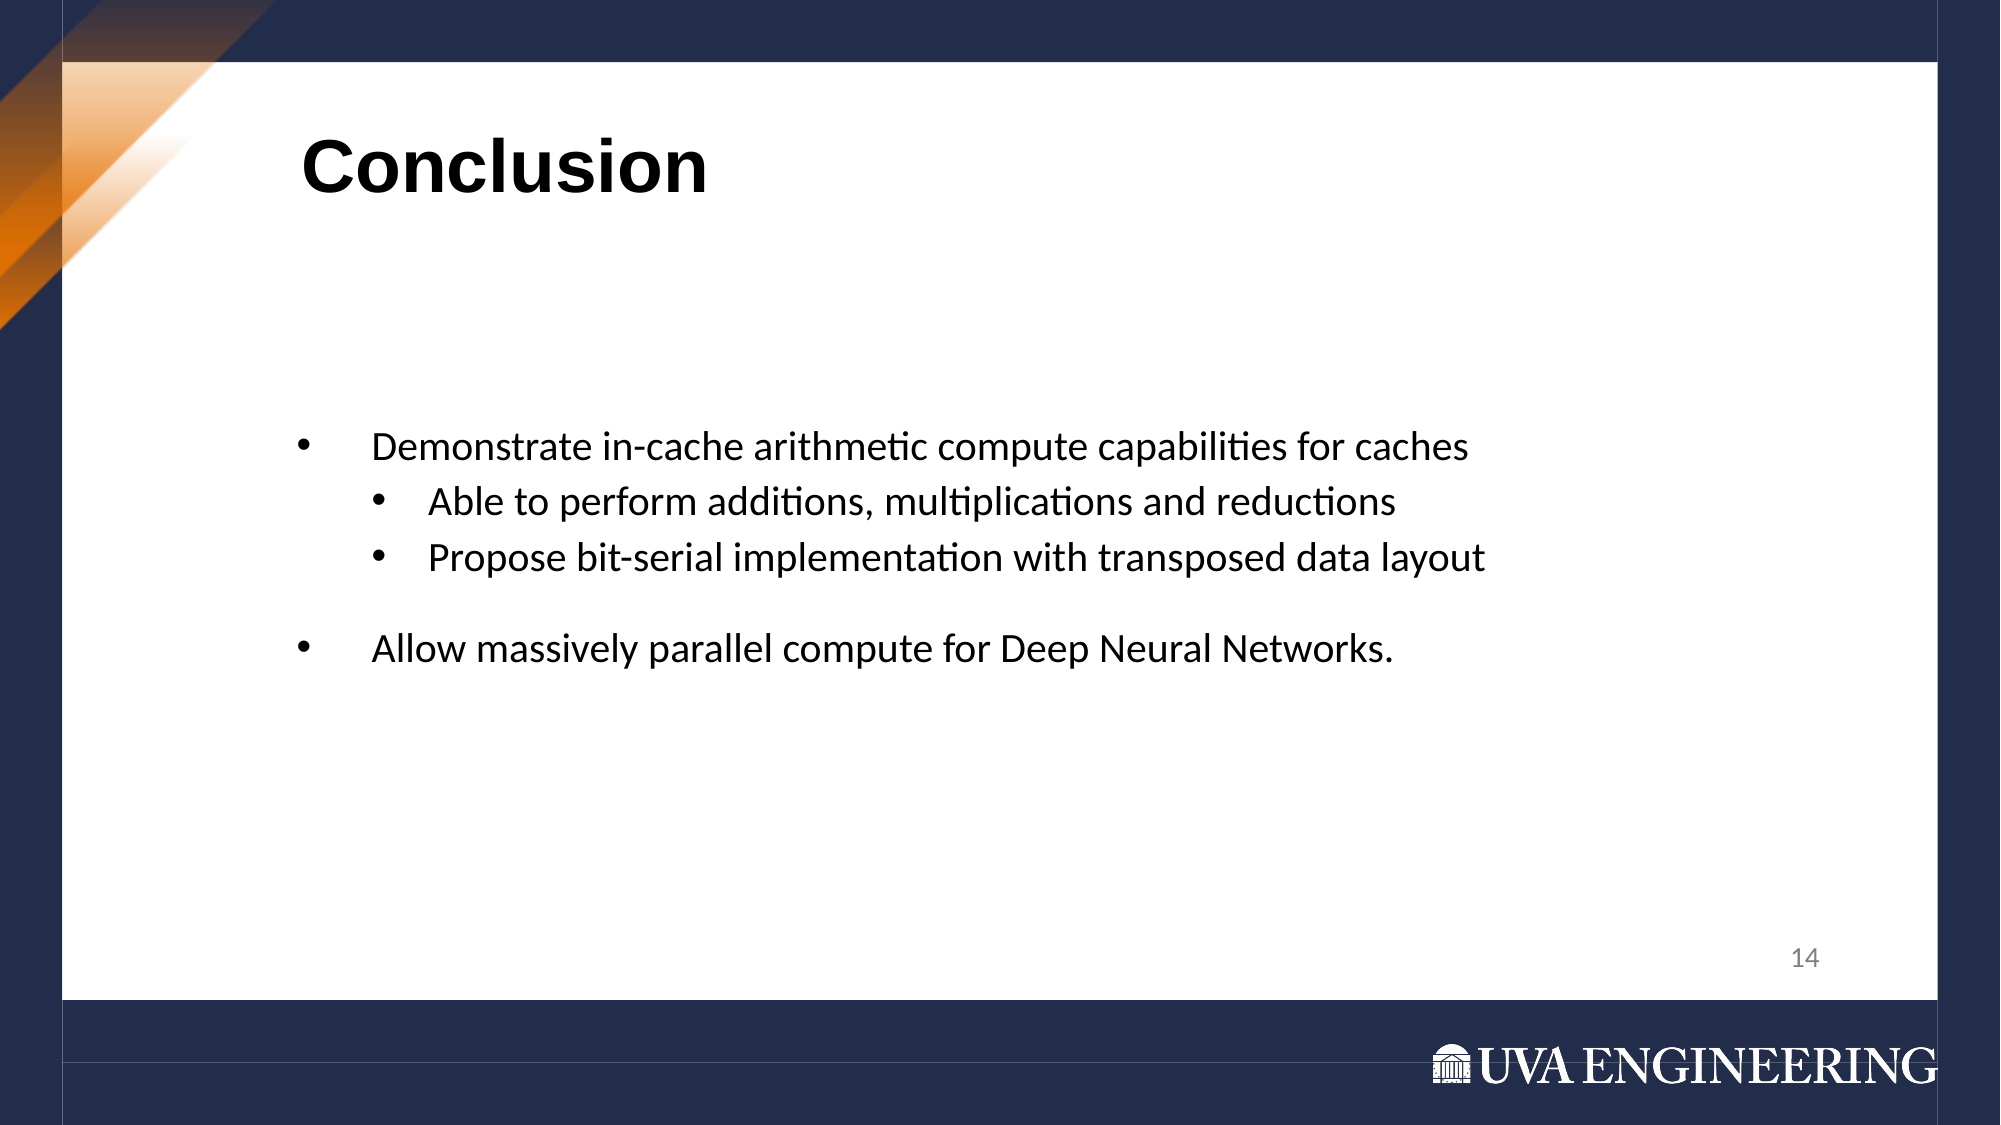

Conclusion
Demonstrate in-cache arithmetic compute capabilities for caches
Able to perform additions, multiplications and reductions
Propose bit-serial implementation with transposed data layout
Allow massively parallel compute for Deep Neural Networks.

14